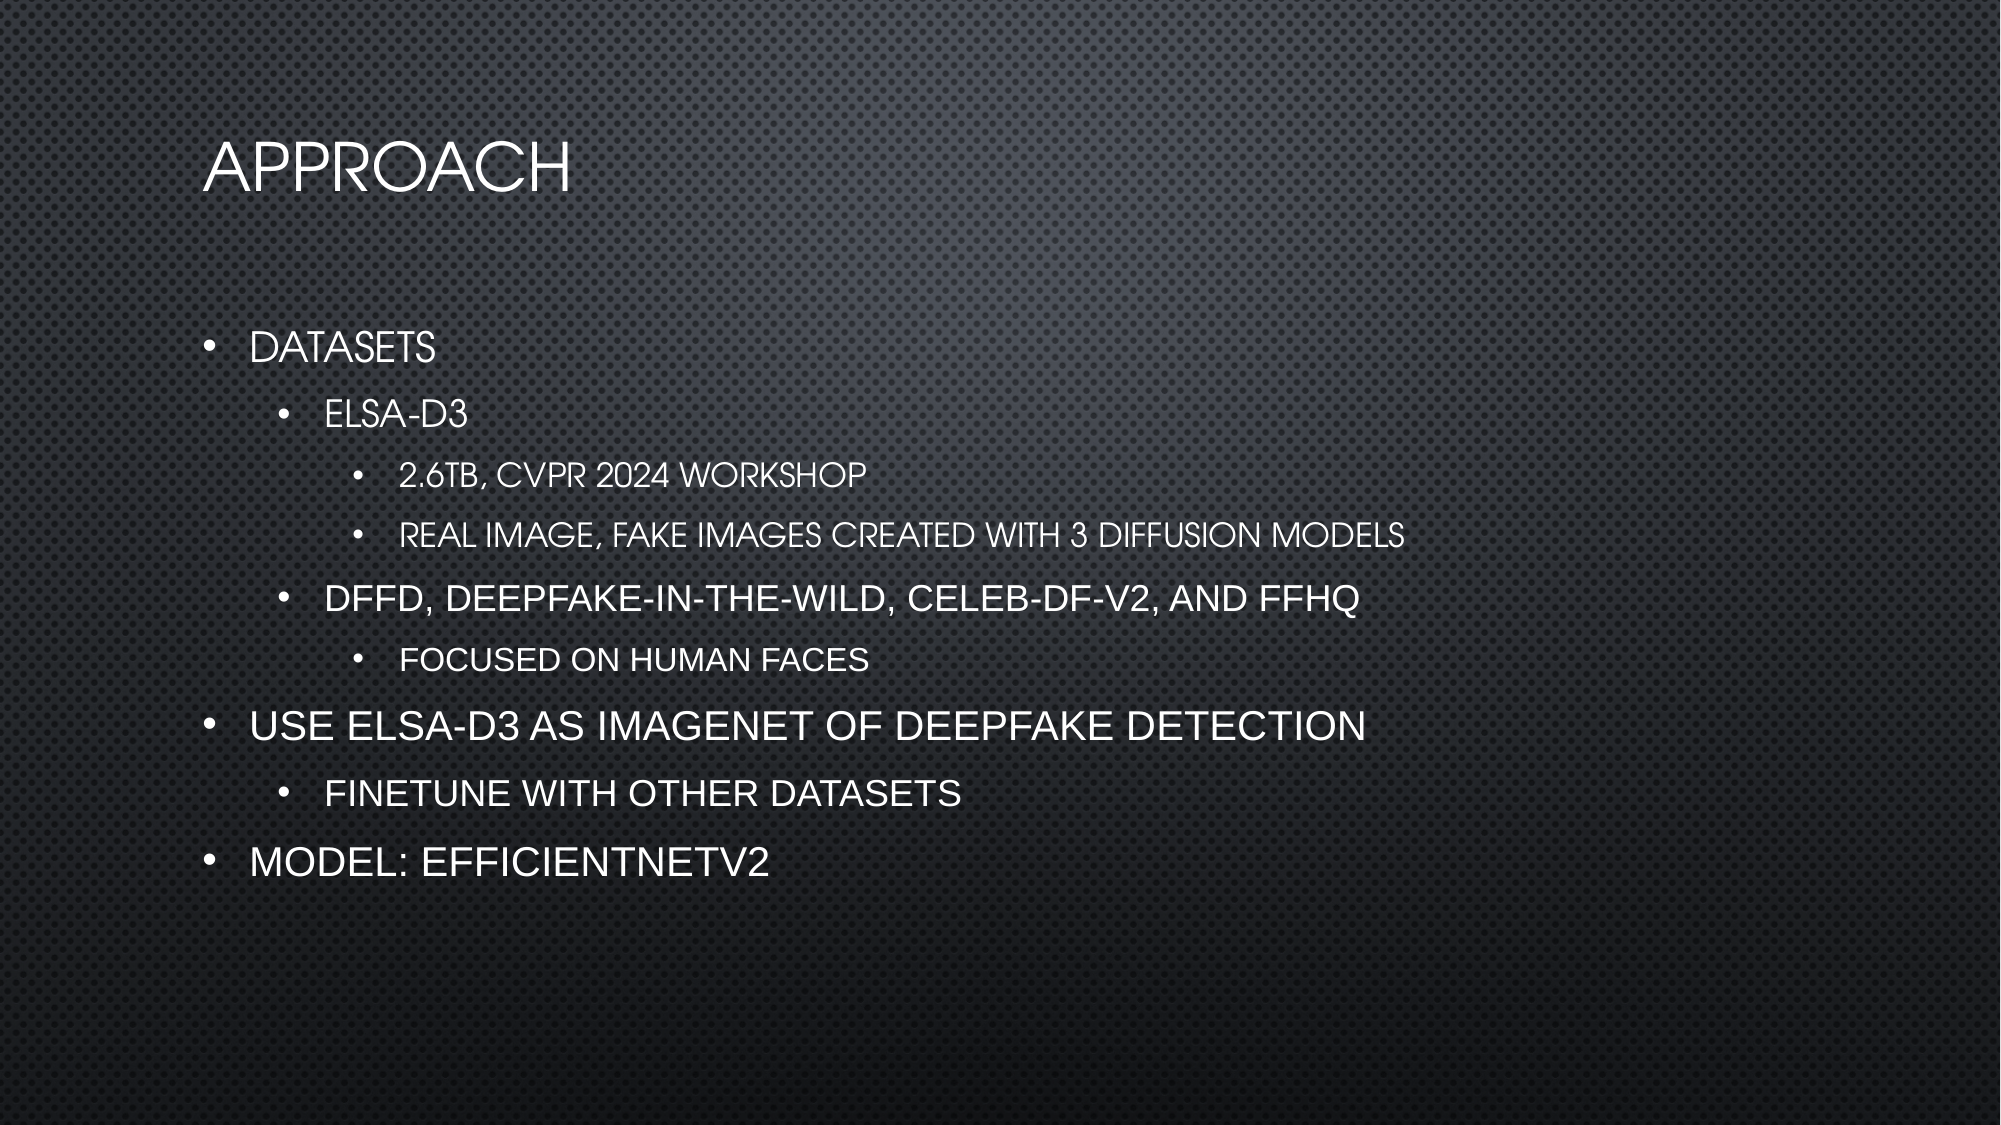

# Approach
Datasets
ELSA-D3
2.6tb, cvpr 2024 workshop
real image, fake images created with 3 diffusion models
DFFD, deepfake-in-the-wild, Celeb-DF-v2, and ffhq
Focused on human faces
Use elsa-d3 as imagenet of deepfake detection
Finetune with other datasets
Model: Efficientnetv2